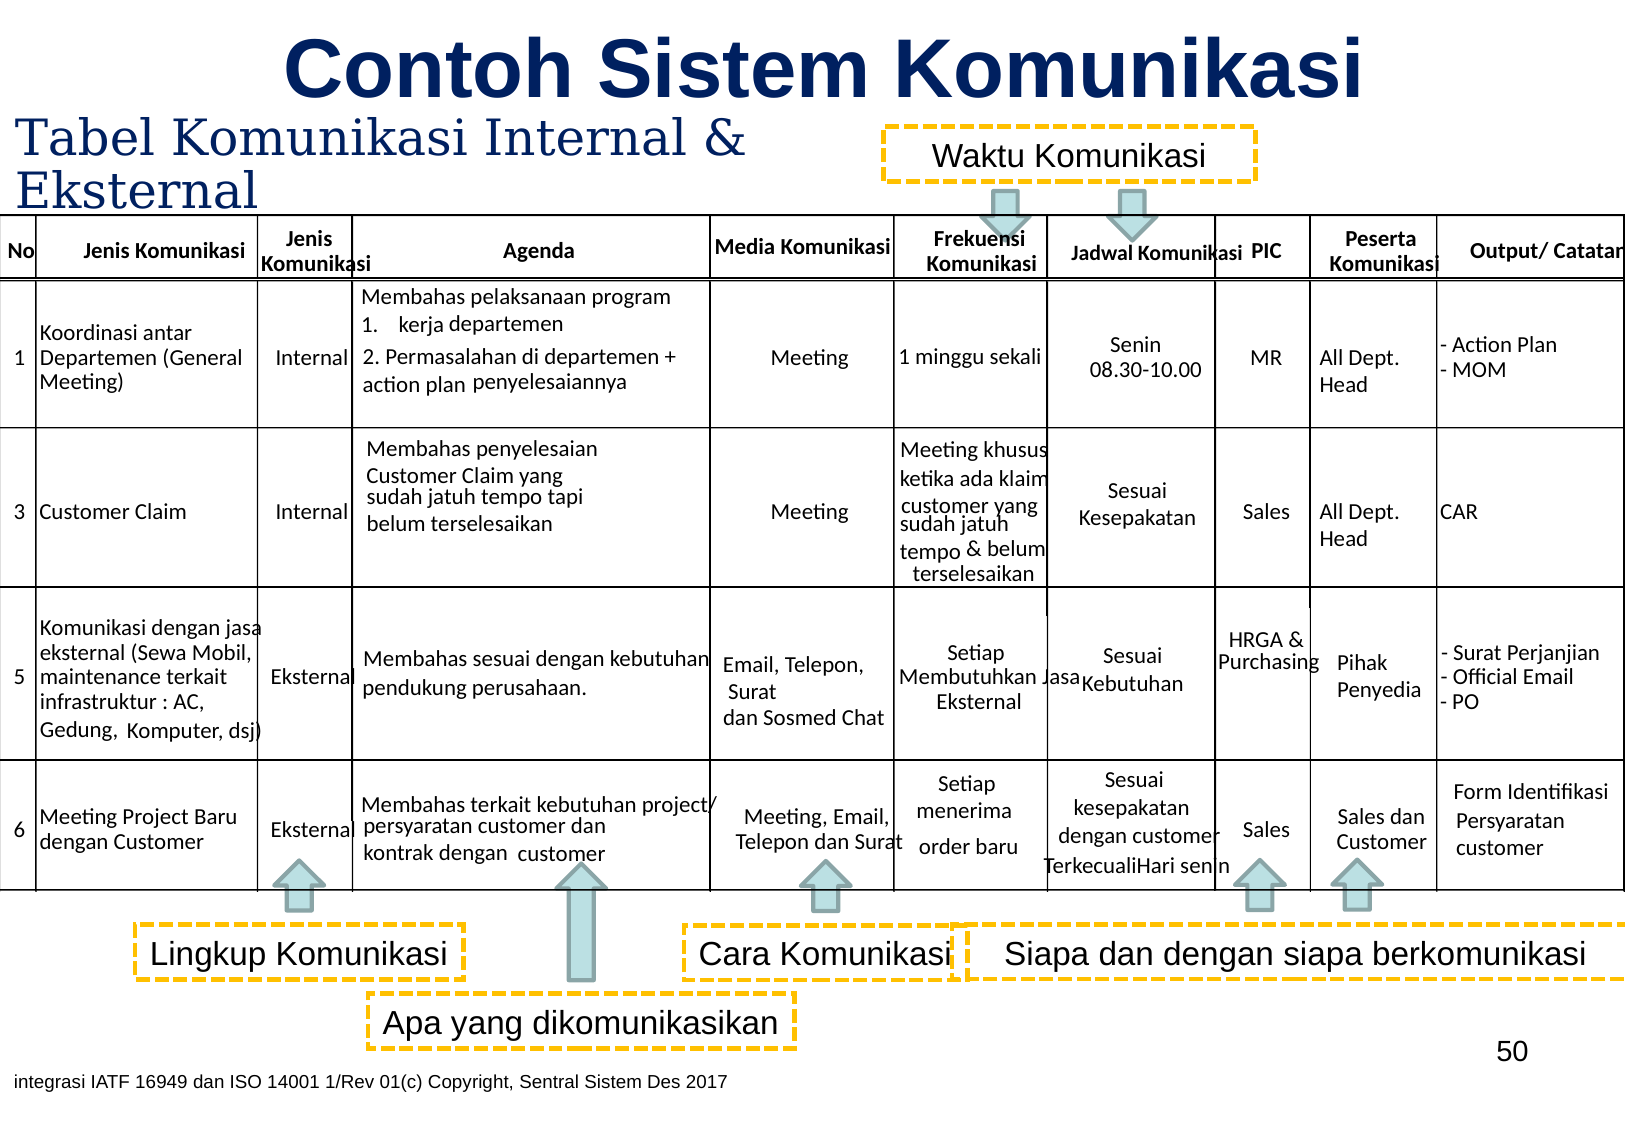

Contoh Sistem Komunikasi
Tabel Komunikasi Internal & Eksternal
Waktu Komunikasi

Jenis
Frekuensi
Peserta
Media Komunikasi
No
Jenis Komunikasi
Agenda
PIC
Output/ Catatan
Jadwal Komunikasi

Komunikasi
Komunikasi
Komunikasi

Membahas pelaksanaan program
kerja
departemen
Koordinasi antar
Senin
- Action Plan
2. Permasalahan di departemen +
action plan
1 minggu sekali
1
Departemen (General
Internal
Meeting
MR
All Dept.
Head
08.30-10.00
- MOM
penyelesaiannya
Meeting)

Membahas penyelesaian
Customer Claim yang
Meeting khusus
ketika ada klaim
Sesuai
Kesepakatan
sudah jatuh tempo tapi
belum terselesaikan
customer yang
3
Customer Claim
Internal
Meeting
Sales
All Dept.
Head
CAR
sudah jatuh tempo
& belum
terselesaikan

Komunikasi dengan jasa
HRGA &
eksternal (Sewa Mobil,
Setiap
- Surat Perjanjian
Sesuai
Kebutuhan
Membahas sesuai dengan kebutuhan
Purchasing
Pihak
Penyedia
Email, Telepon,
 Surat
5
maintenance terkait
Eksternal
Membutuhkan Jasa
- Official Email
pendukung perusahaan.
infrastruktur : AC,
Gedung,
Eksternal
- PO
dan Sosmed Chat
Komputer, dsj)

Sesuai
kesepakatan
Setiap
menerima
Form Identifikasi
Membahas terkait kebutuhan project/
Meeting Project Baru
Meeting, Email,
Sales dan
Persyaratan
customer
persyaratan customer dan
kontrak dengan
6
Eksternal
Sales
dengan customer
dengan Customer
Telepon dan Surat
Customer
order baru
customer
TerkecualiHari senin

Siapa dan dengan siapa berkomunikasi
Lingkup Komunikasi
Cara Komunikasi
Apa yang dikomunikasikan
50
integrasi IATF 16949 dan ISO 14001 1/Rev 01(c) Copyright, Sentral Sistem Des 2017